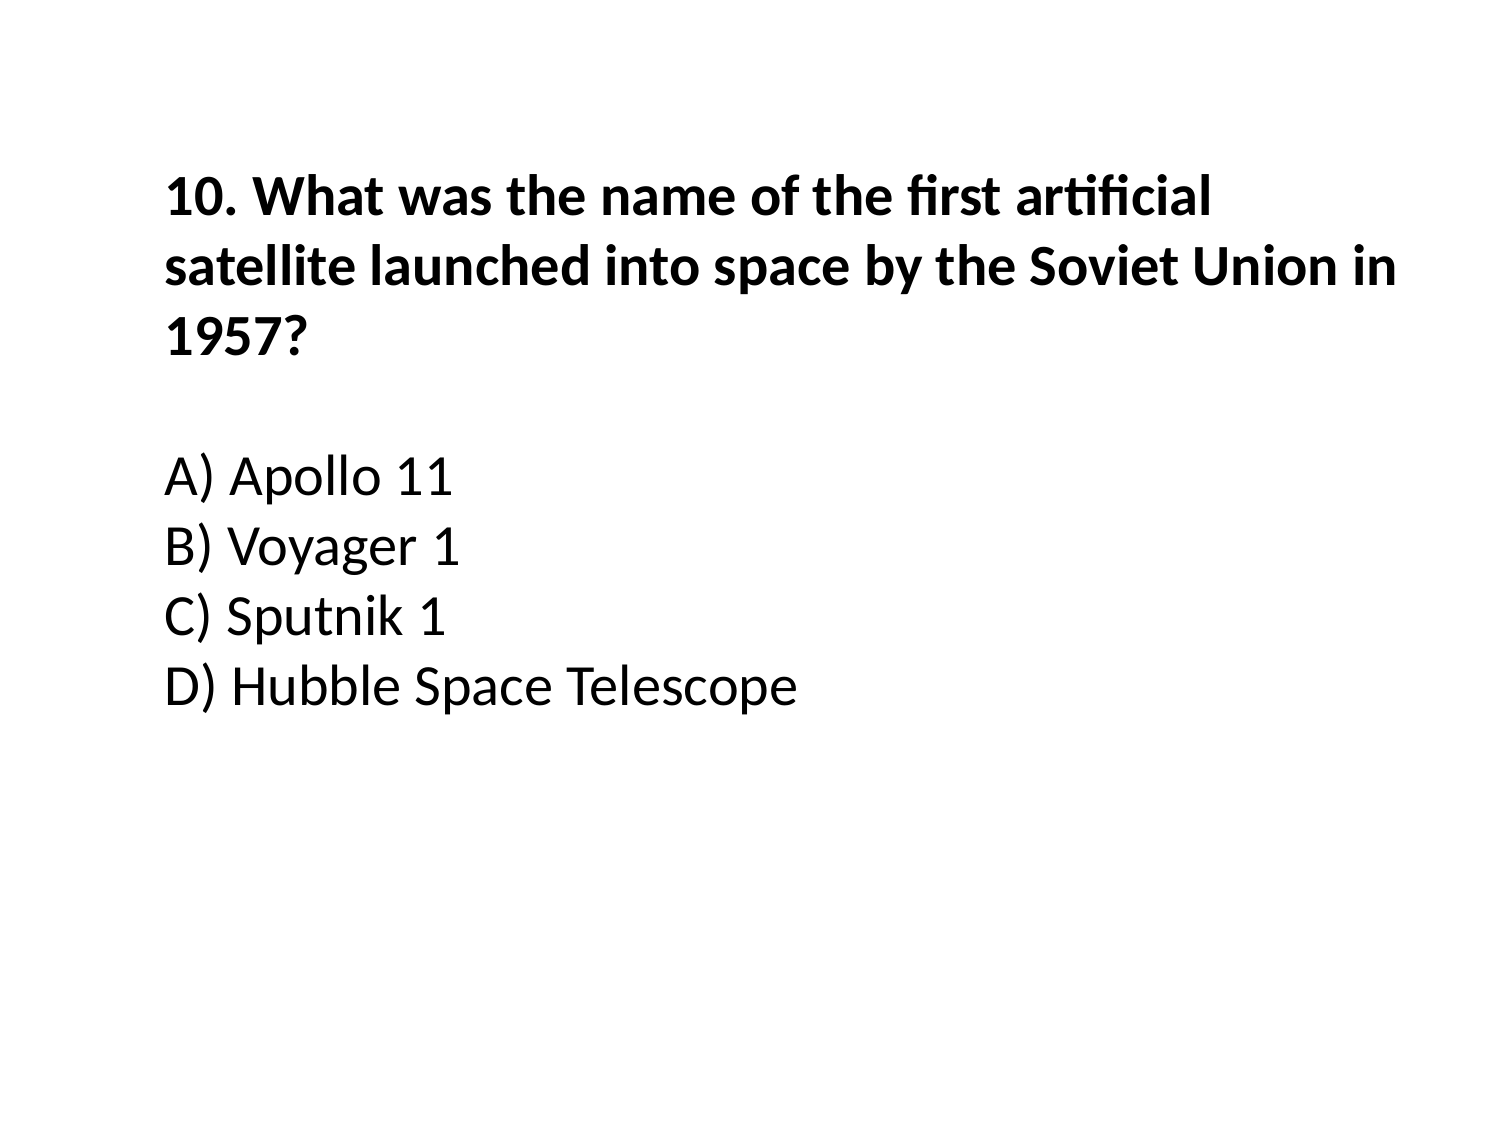

10. What was the name of the first artificial satellite launched into space by the Soviet Union in 1957?

A) Apollo 11
B) Voyager 1
C) Sputnik 1
D) Hubble Space Telescope